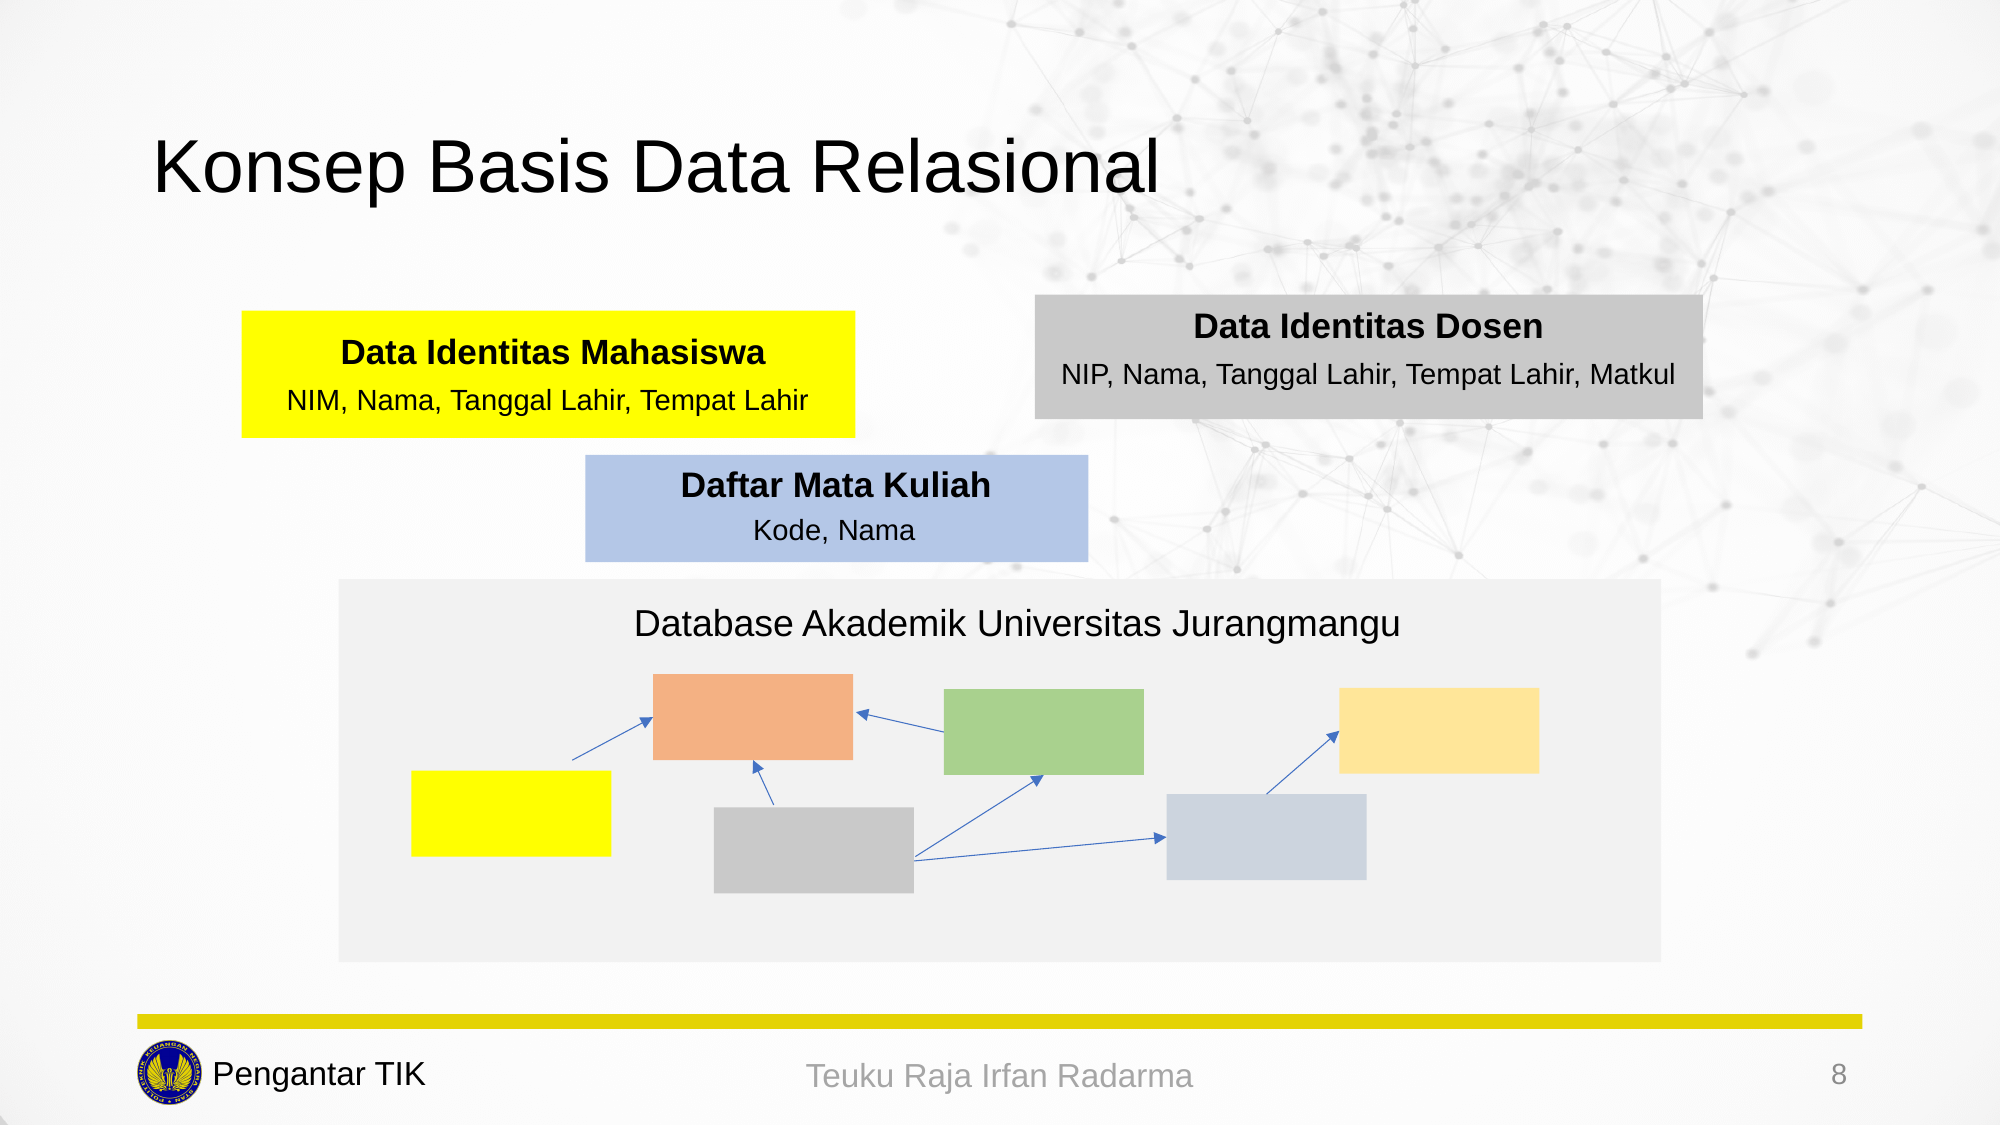

# Konsep Basis Data Relasional

Data Identitas Dosen

Data Identitas Mahasiswa
NIP, Nama, Tanggal Lahir, Tempat Lahir, Matkul
NIM, Nama, Tanggal Lahir, Tempat Lahir

Daftar Mata Kuliah
Kode, Nama

Database Akademik Universitas Jurangmangu

8